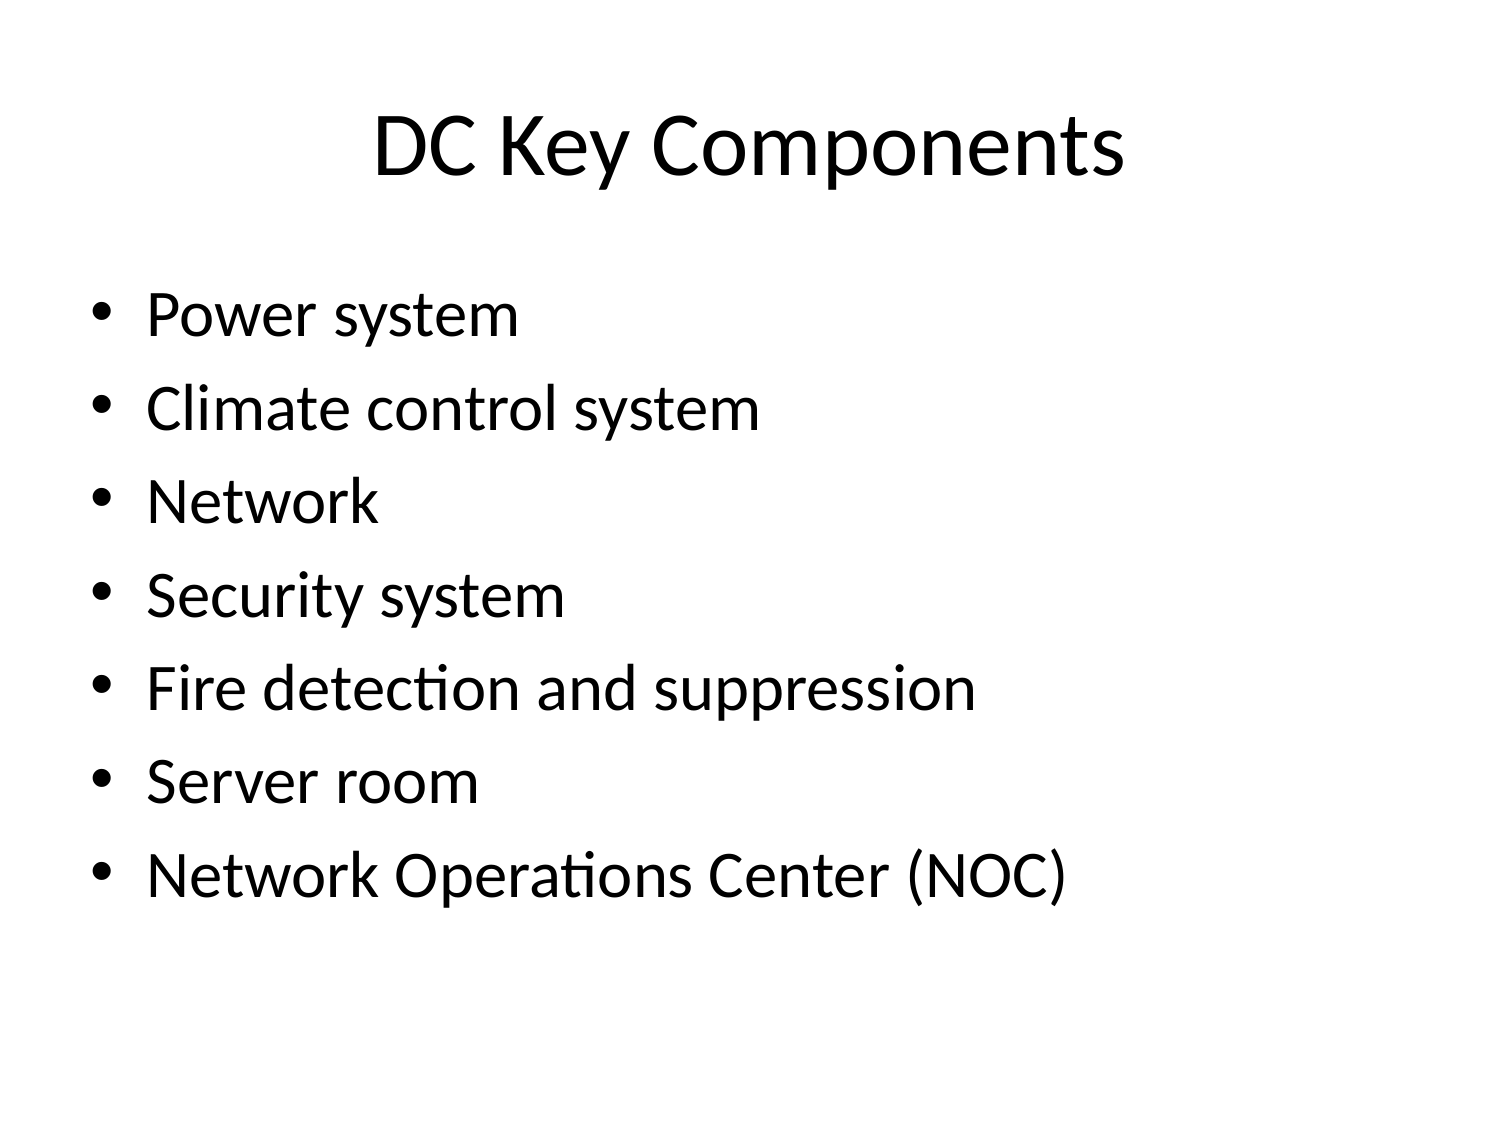

# DC Key Components
Power system
Climate control system
Network
Security system
Fire detection and suppression
Server room
Network Operations Center (NOC)